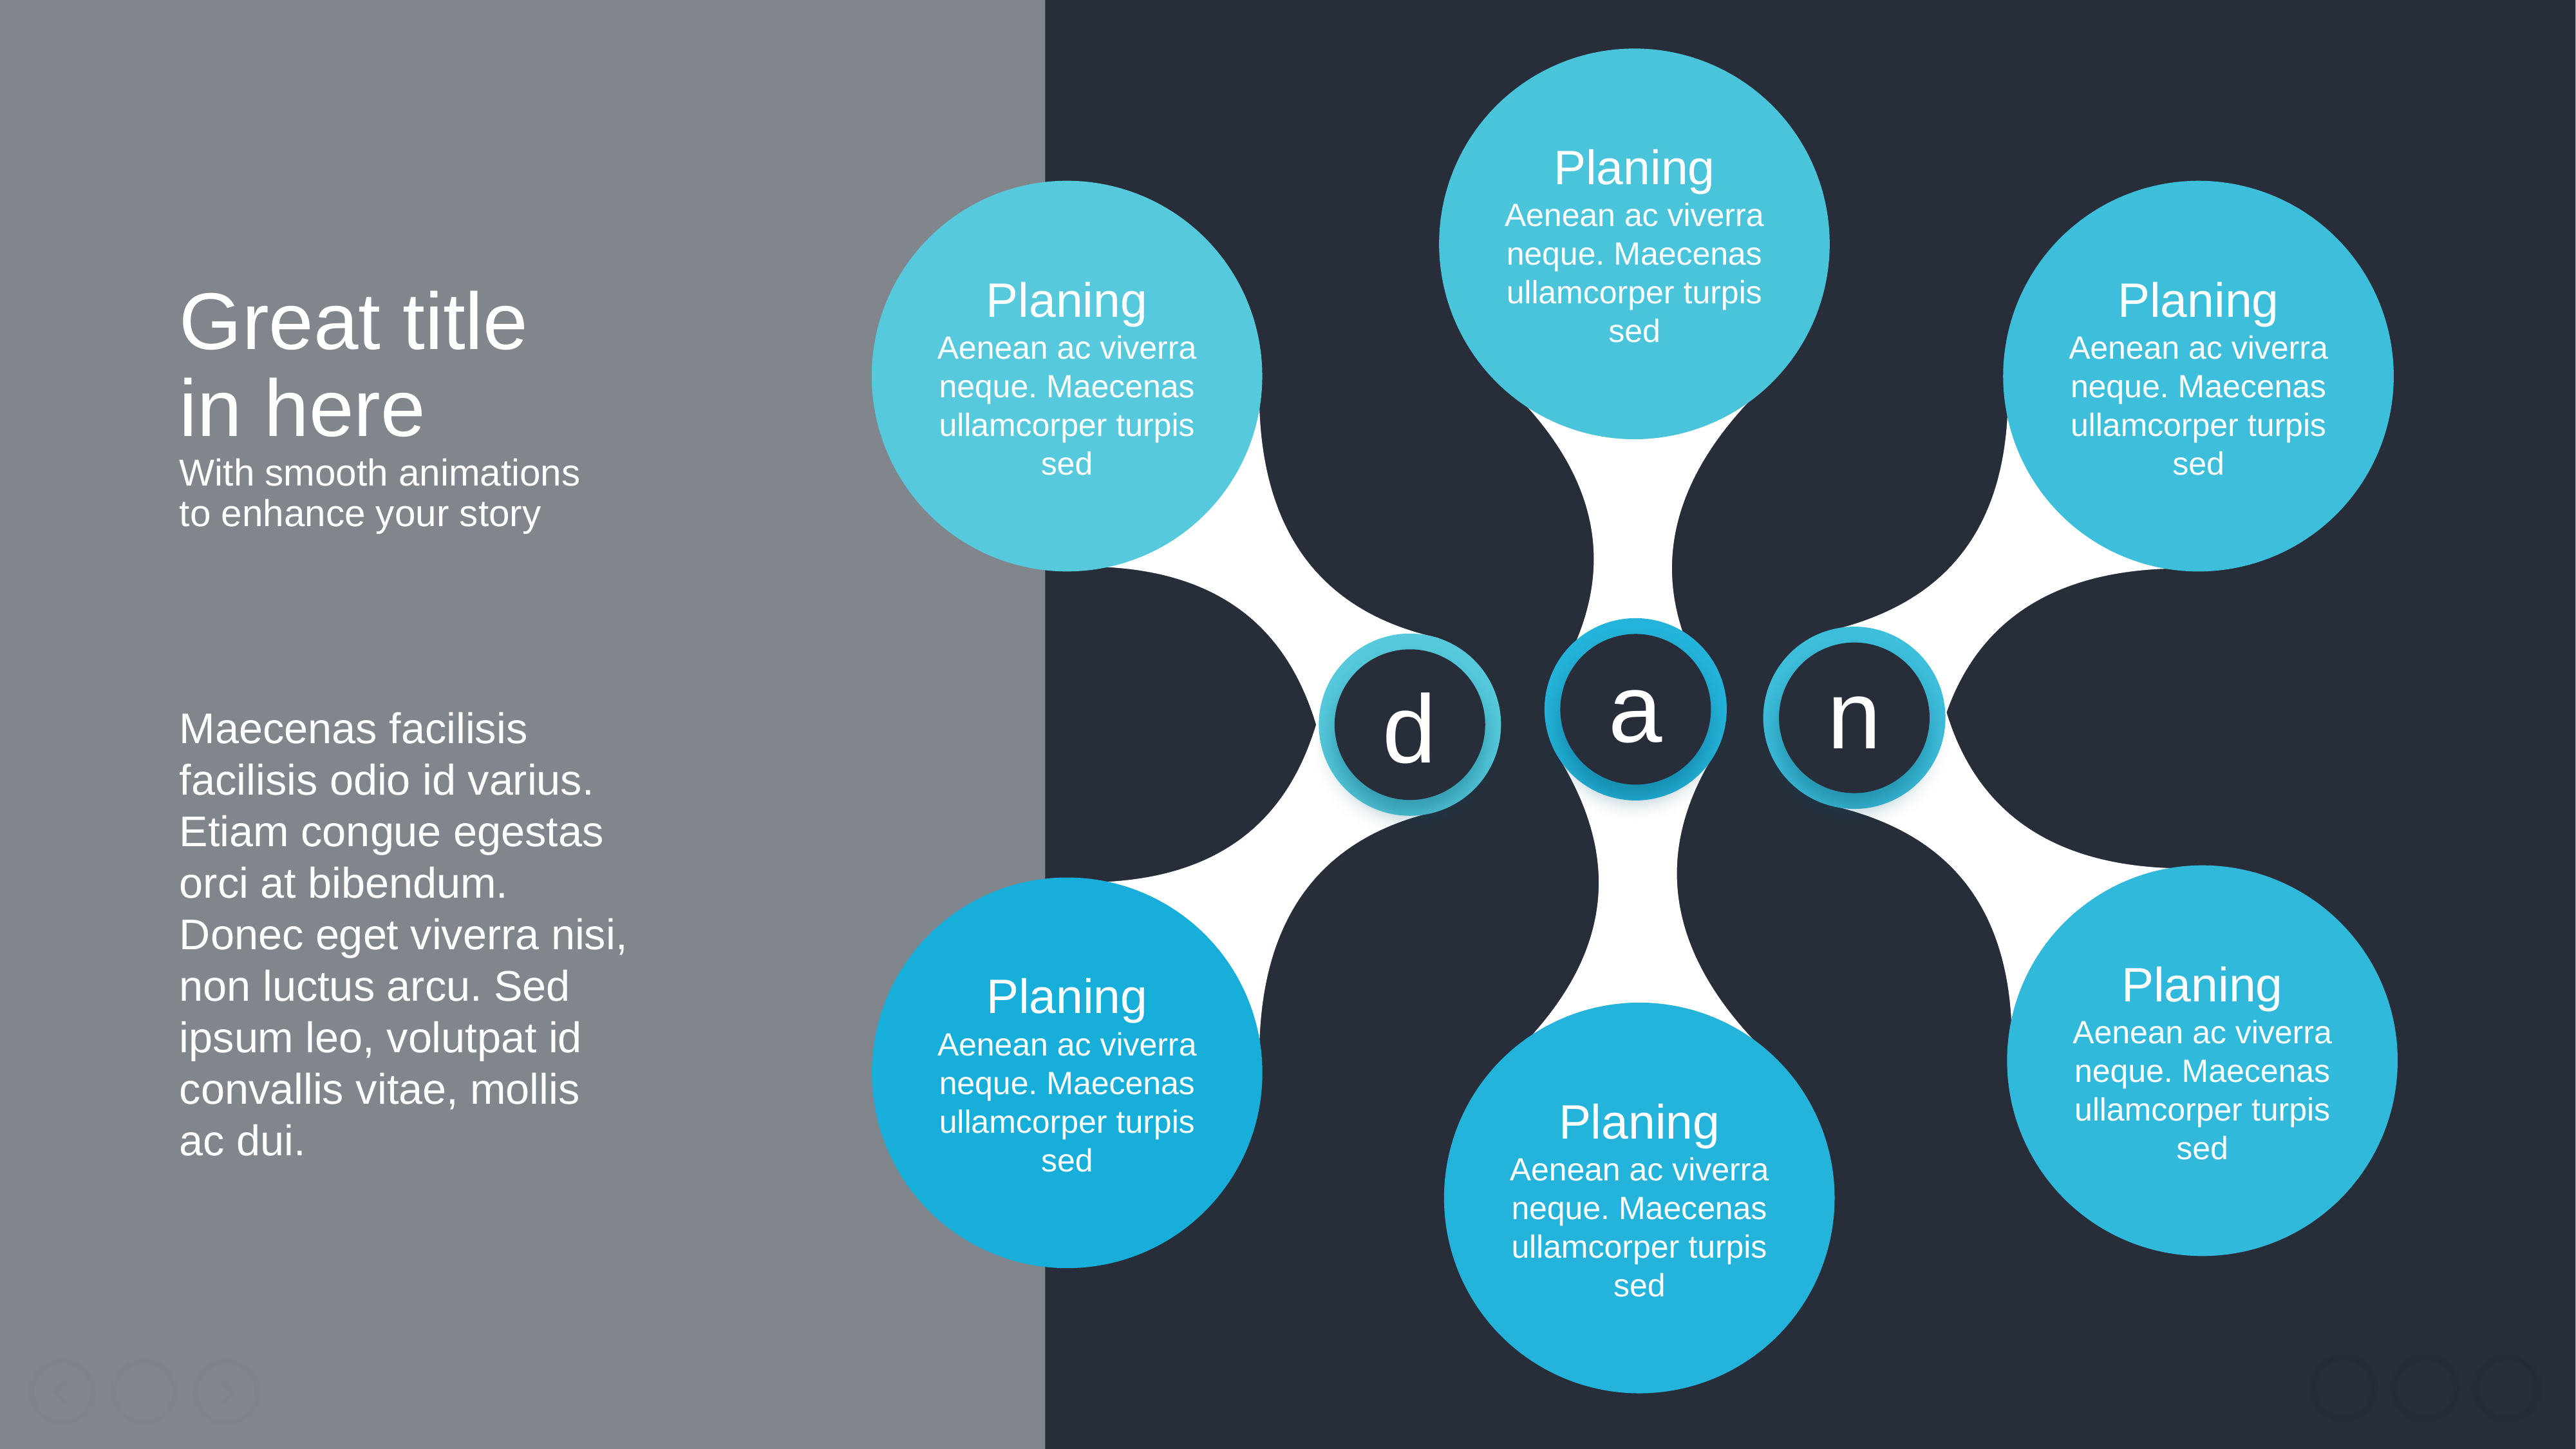

Planing
Aenean ac viverra neque. Maecenas ullamcorper turpis sed

Planing
Aenean ac viverra neque. Maecenas ullamcorper turpis sed

Planing
Aenean ac viverra neque. Maecenas ullamcorper turpis sed

Great title in here
With smooth animations to enhance your story

a

n

d
Maecenas facilisis facilisis odio id varius. Etiam congue egestas orci at bibendum.
Donec eget viverra nisi, non luctus arcu. Sed ipsum leo, volutpat id convallis vitae, mollis ac dui.

Planing
Aenean ac viverra neque. Maecenas ullamcorper turpis sed

Planing
Aenean ac viverra neque. Maecenas ullamcorper turpis sed

Planing
Aenean ac viverra neque. Maecenas ullamcorper turpis sed